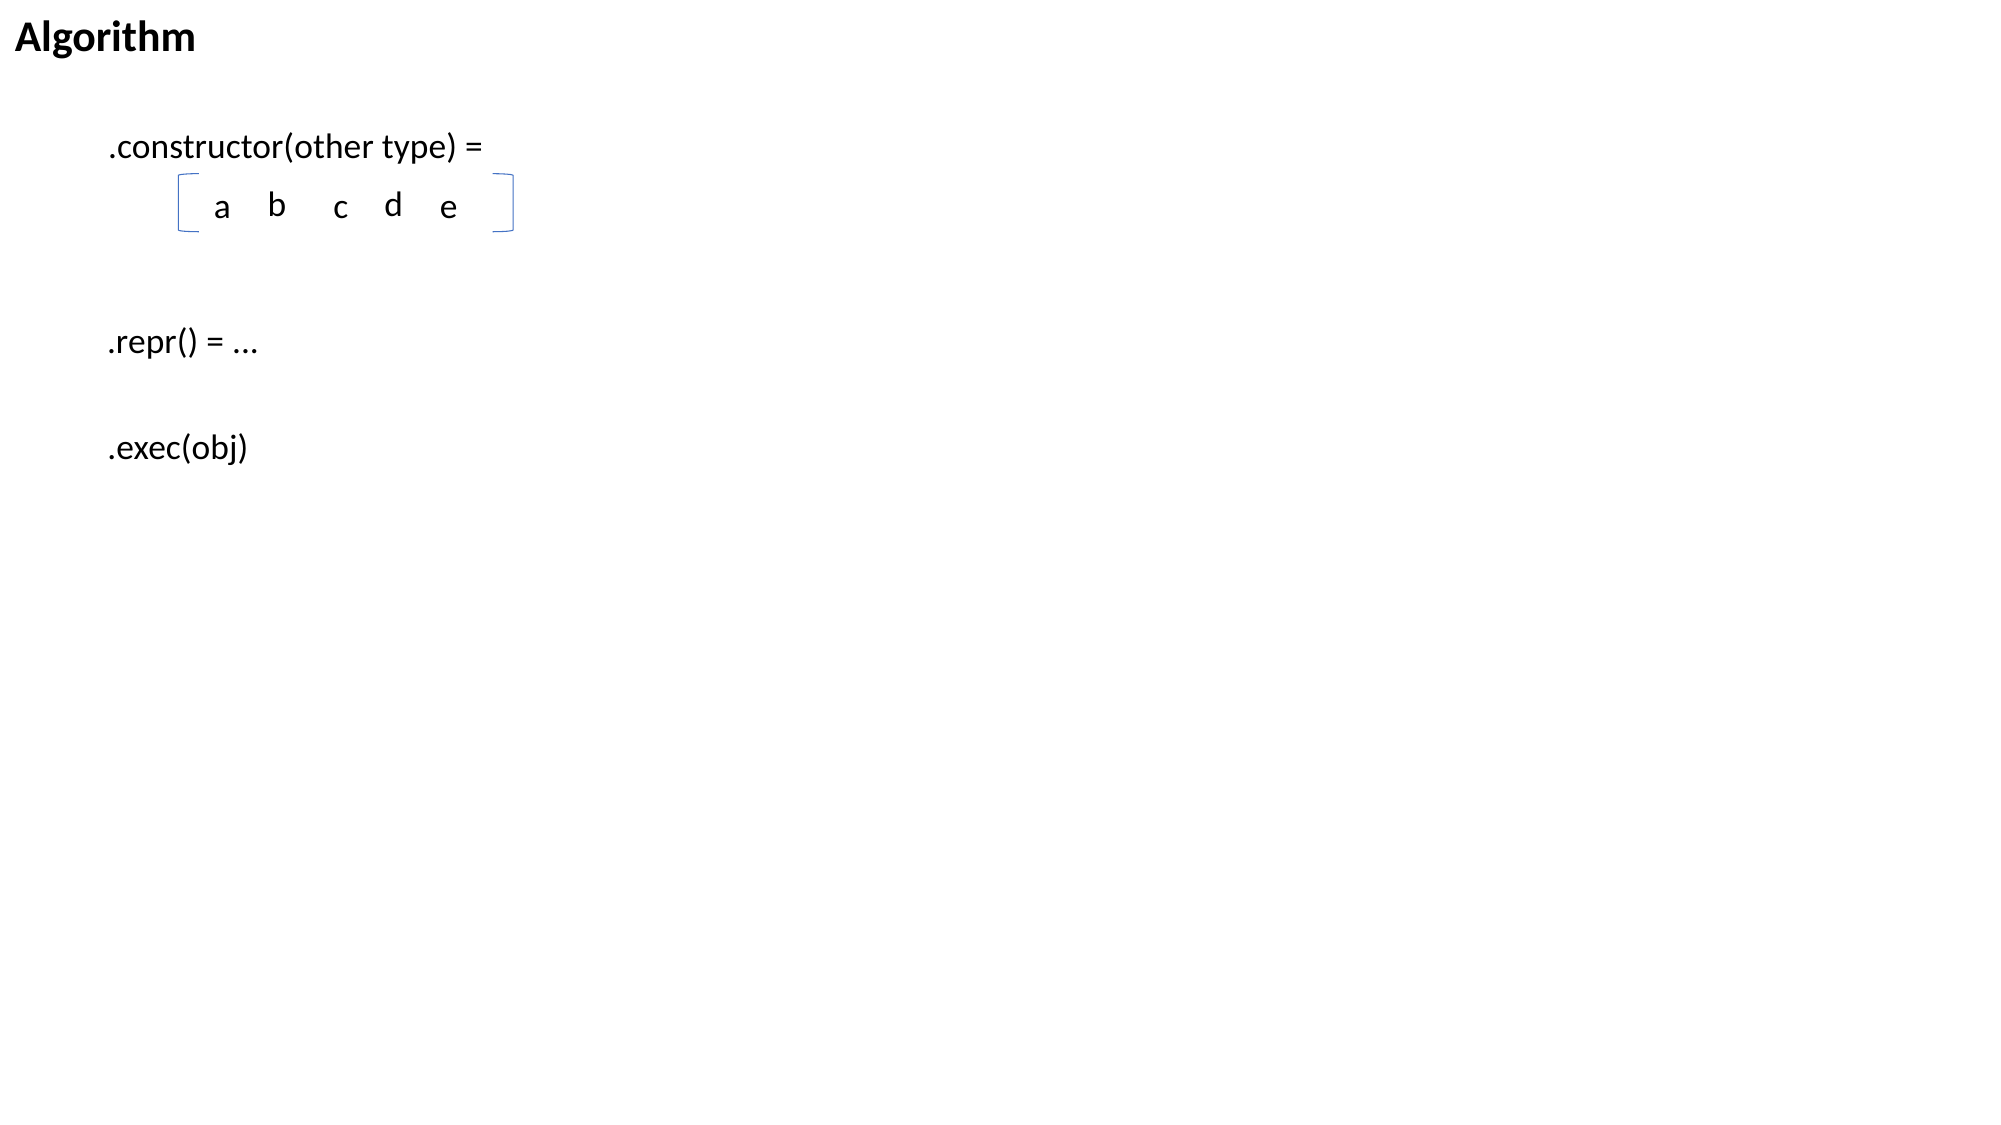

Algorithm
.constructor(other type) =

b
d
e
c
a
.repr() = ...
.exec(obj)